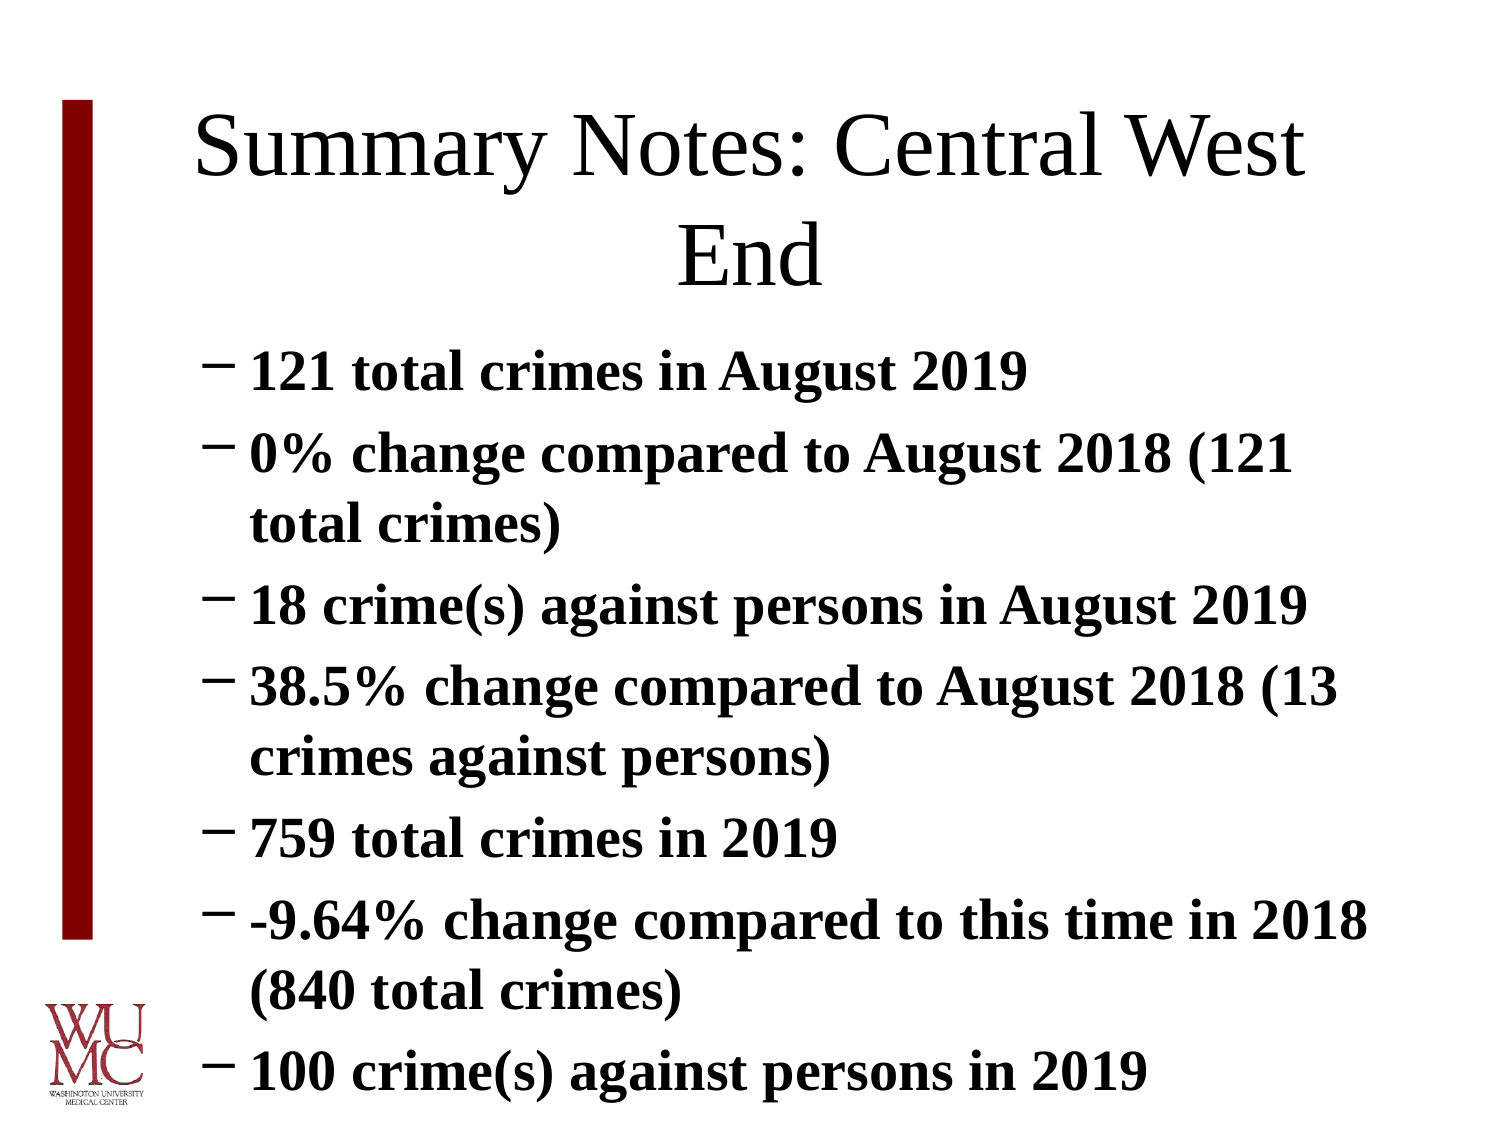

# Summary Notes: Central West End
121 total crimes in August 2019
0% change compared to August 2018 (121 total crimes)
18 crime(s) against persons in August 2019
38.5% change compared to August 2018 (13 crimes against persons)
759 total crimes in 2019
-9.64% change compared to this time in 2018 (840 total crimes)
100 crime(s) against persons in 2019
16.3% change compared to this time in 2018 (86 crimes against persons)